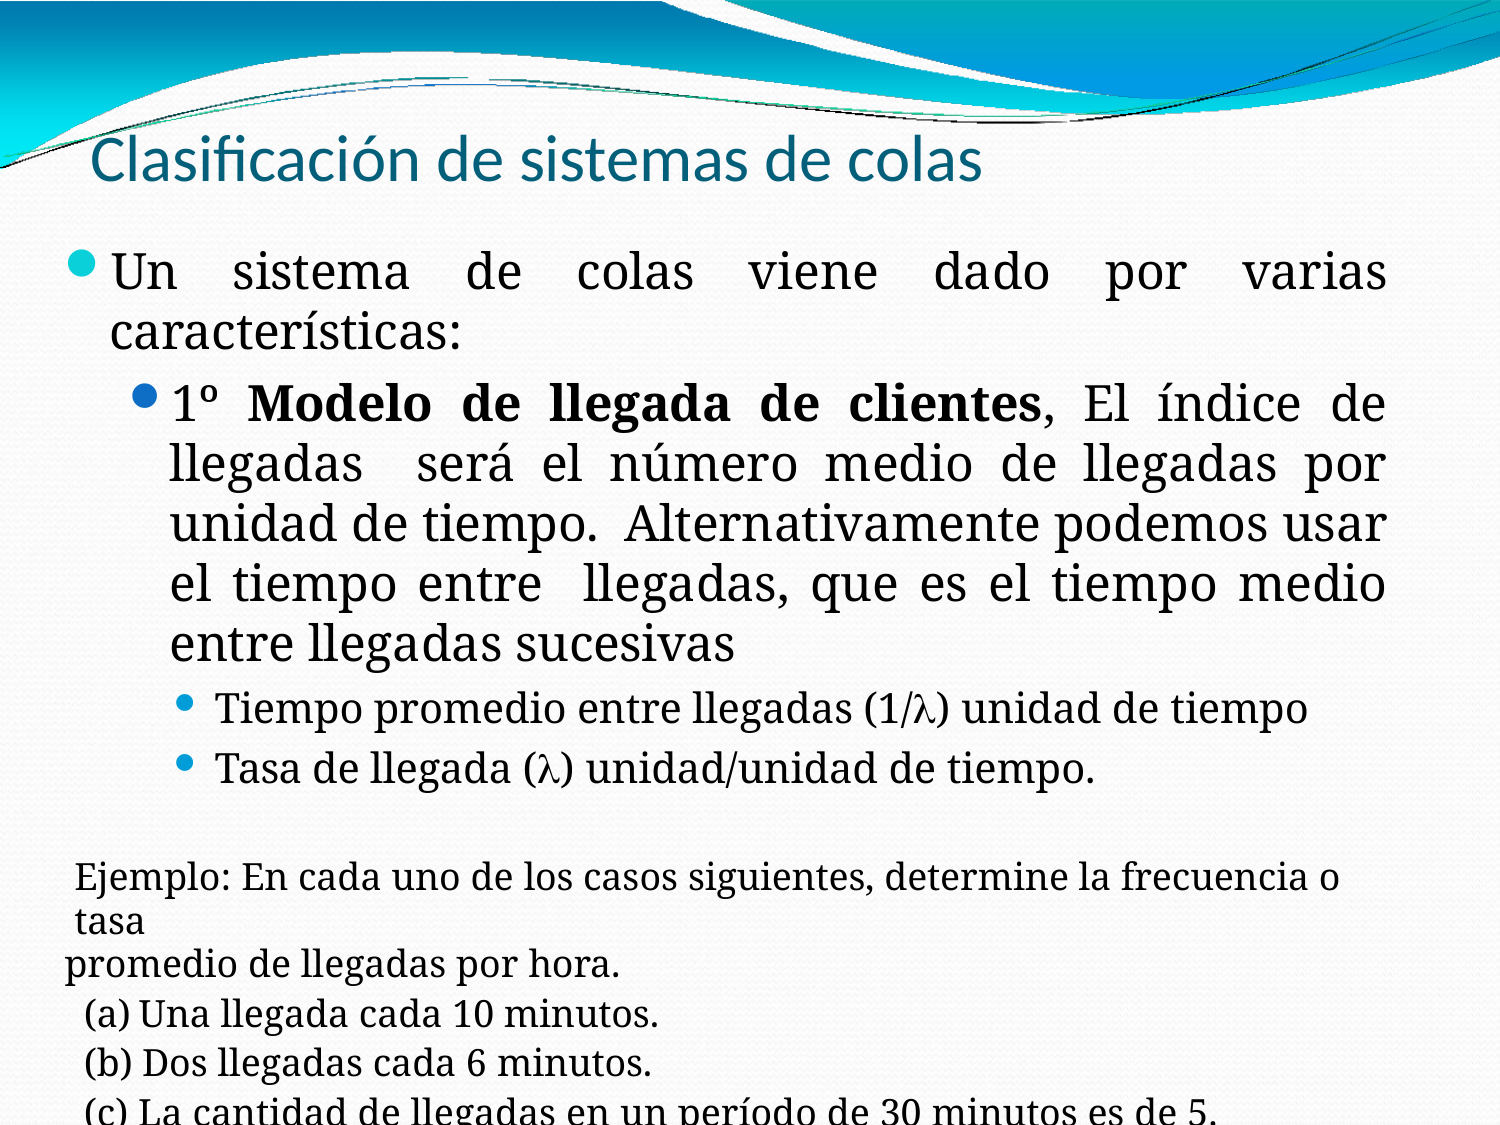

# Clasificación de sistemas de colas
Un sistema de colas viene dado por varias características:
1º Modelo de llegada de clientes, El índice de llegadas  será el número medio de llegadas por unidad de tiempo.  Alternativamente podemos usar el tiempo entre  llegadas, que es el tiempo medio entre llegadas sucesivas
Tiempo promedio entre llegadas (1/λ) unidad de tiempo
Tasa de llegada (λ) unidad/unidad de tiempo.

Ejemplo: En cada uno de los casos siguientes, determine la frecuencia o tasa
promedio de llegadas por hora.
Una llegada cada 10 minutos.
Dos llegadas cada 6 minutos.
La cantidad de llegadas en un período de 30 minutos es de 5.
El intervalo promedio entre las llegadas sucesivas es 0.5 horas.